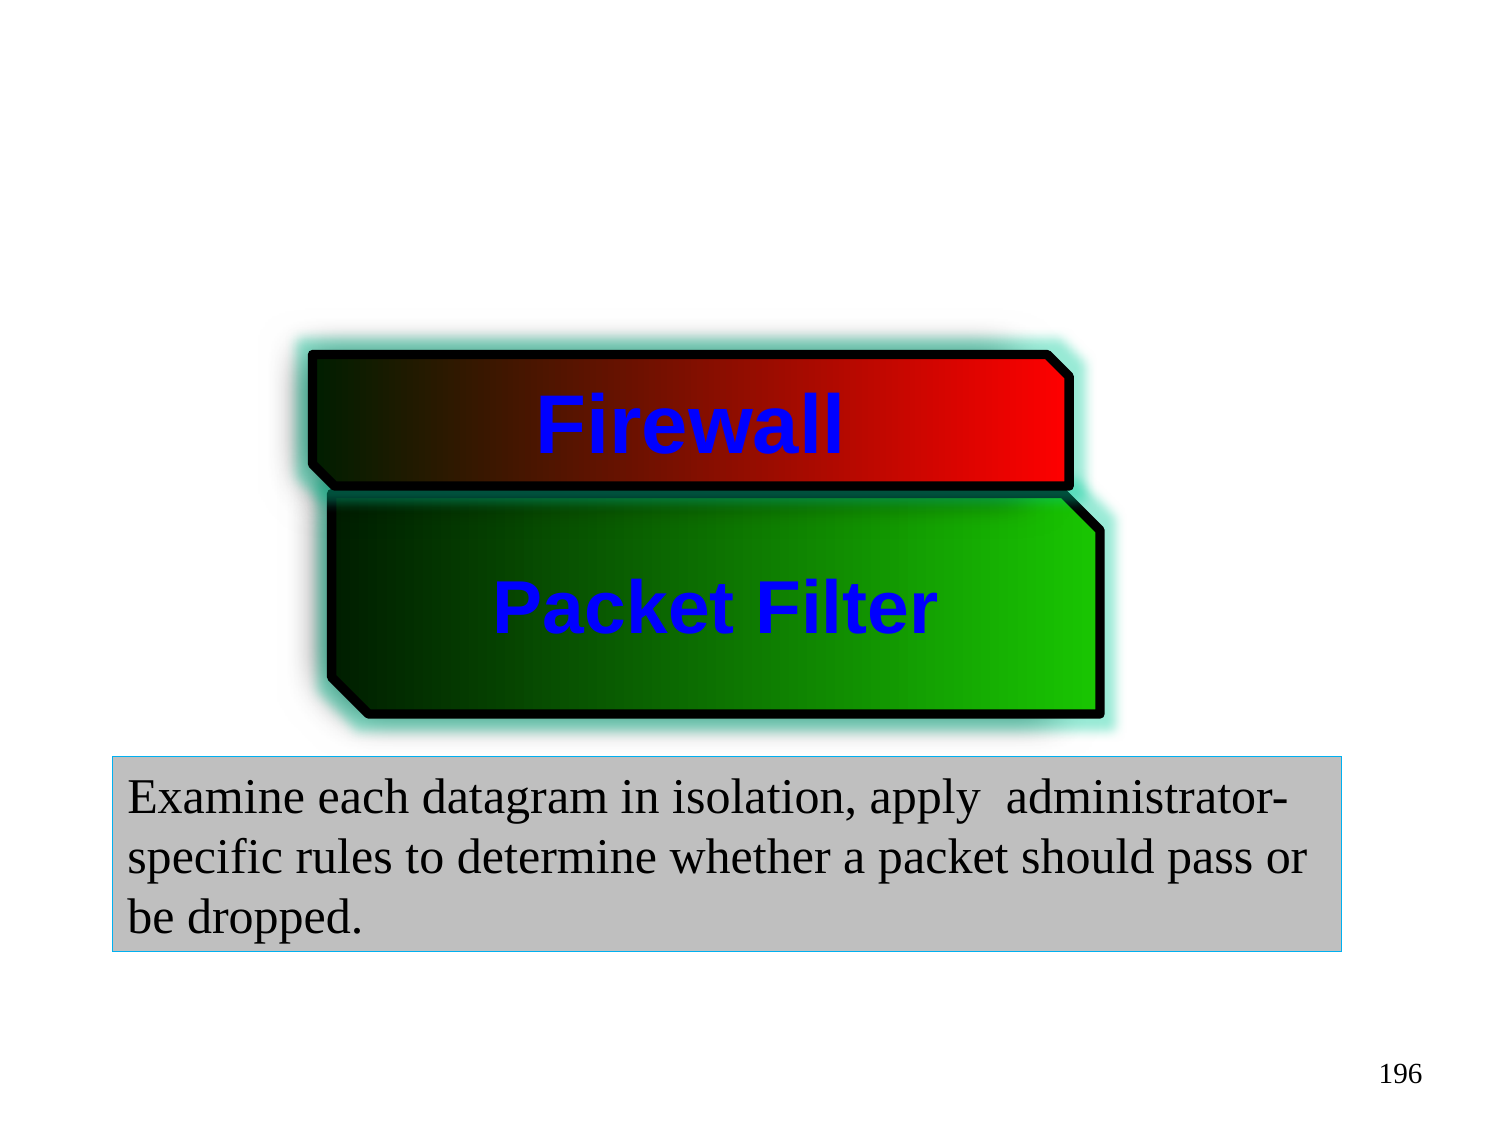

Firewall
Packet Filter
Examine each datagram in isolation, apply  administrator-specific rules to determine whether a packet should pass or be dropped.